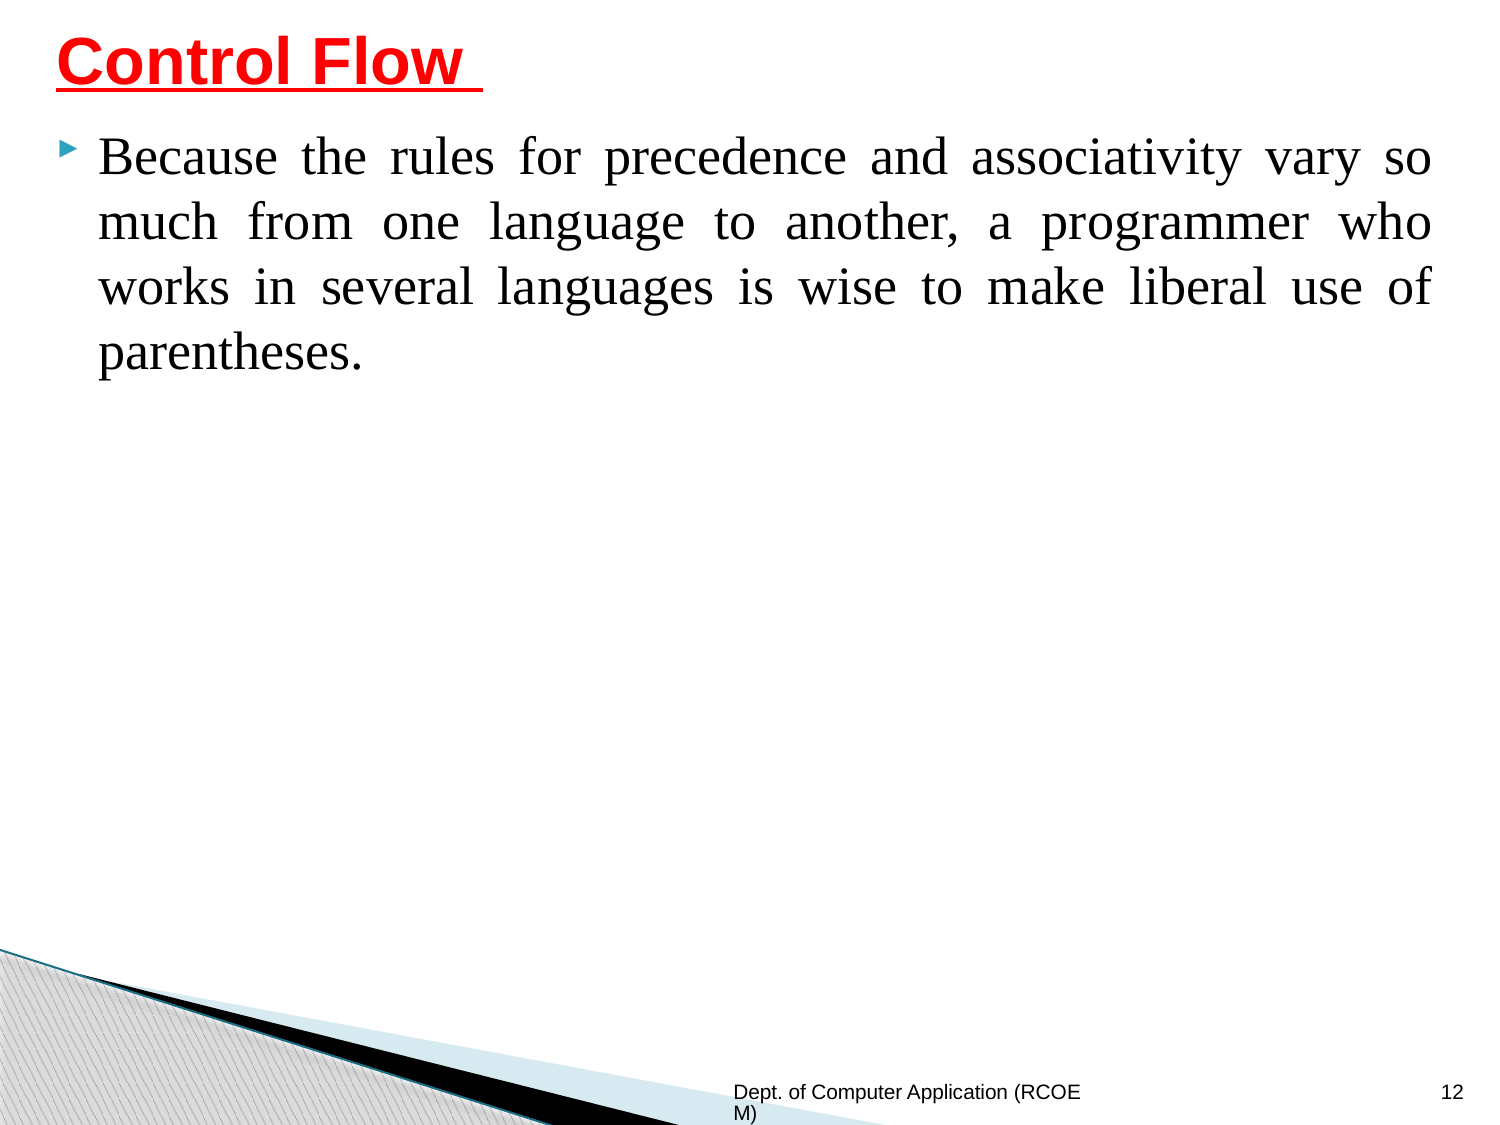

# Control Flow
Because the rules for precedence and associativity vary so much from one language to another, a programmer who works in several languages is wise to make liberal use of parentheses.

Dept. of Computer Application (RCOEM)
12